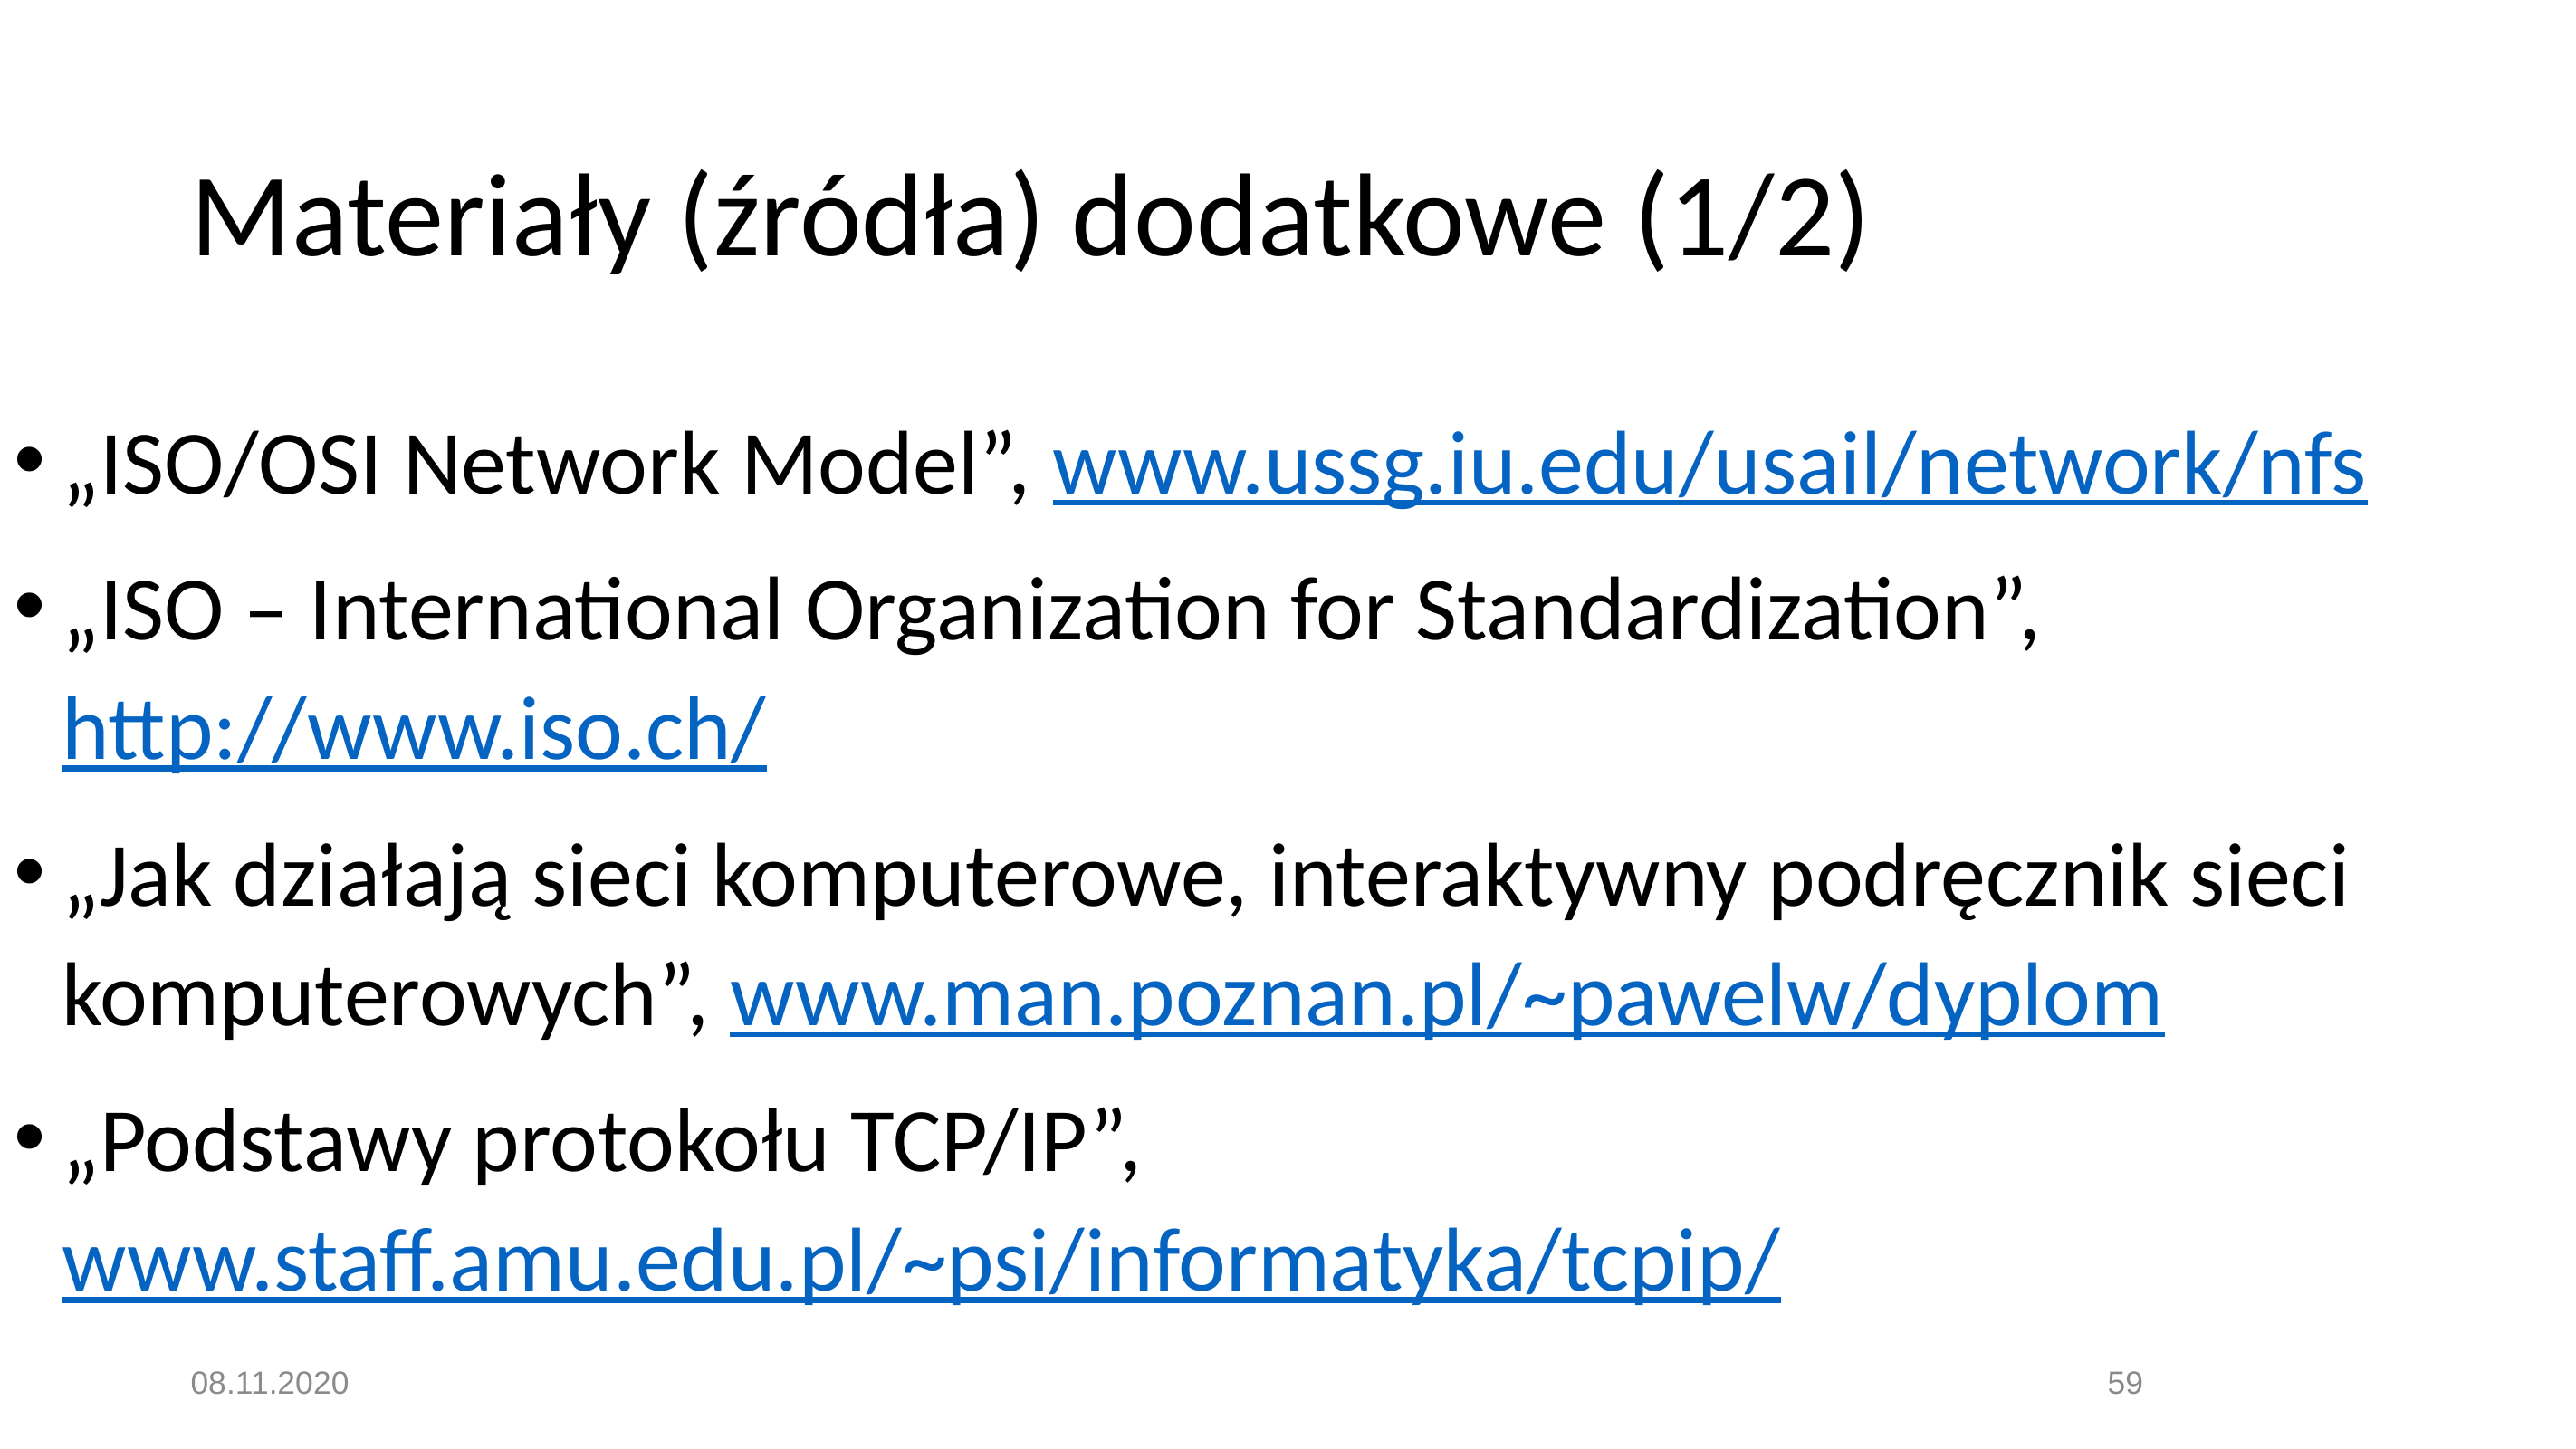

# Materiały (źródła) dodatkowe (1/2)
„ISO/OSI Network Model”, www.ussg.iu.edu/usail/network/nfs
„ISO – International Organization for Standardization”, http://www.iso.ch/
„Jak działają sieci komputerowe, interaktywny podręcznik sieci komputerowych”, www.man.poznan.pl/~pawelw/dyplom
„Podstawy protokołu TCP/IP”, www.staff.amu.edu.pl/~psi/informatyka/tcpip/
08.11.2020
59